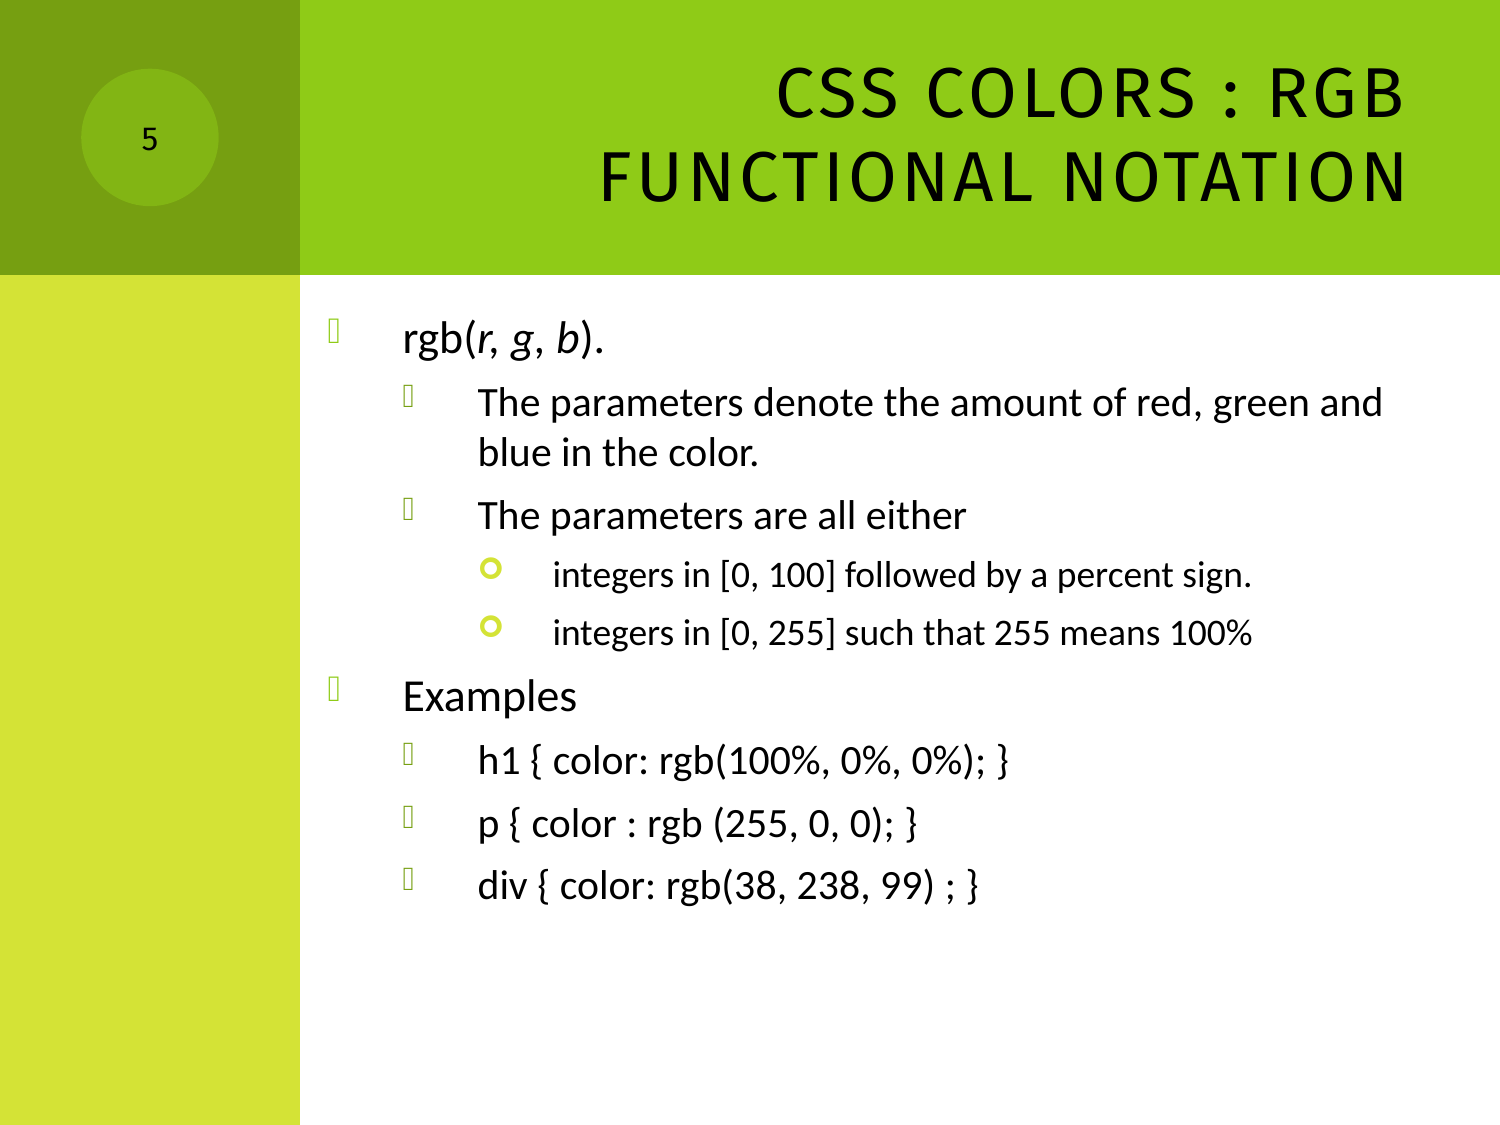

# CSS Colors : rgb functional notation
5
rgb(r, g, b).
The parameters denote the amount of red, green and blue in the color.
The parameters are all either
integers in [0, 100] followed by a percent sign.
integers in [0, 255] such that 255 means 100%
Examples
h1 { color: rgb(100%, 0%, 0%); }
p { color : rgb (255, 0, 0); }
div { color: rgb(38, 238, 99) ; }